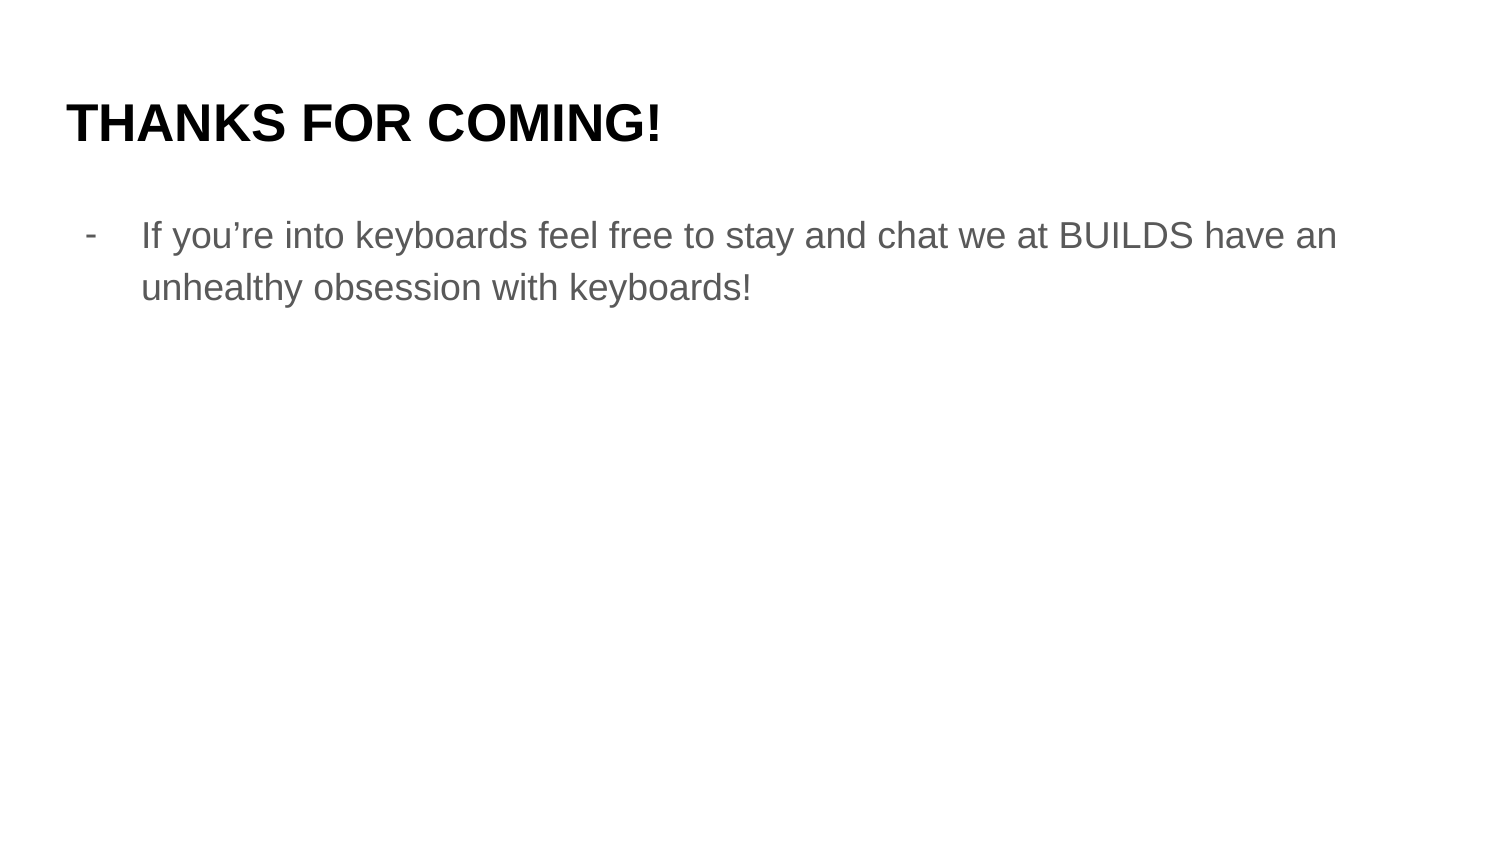

# THANKS FOR COMING!
If you’re into keyboards feel free to stay and chat we at BUILDS have an unhealthy obsession with keyboards!